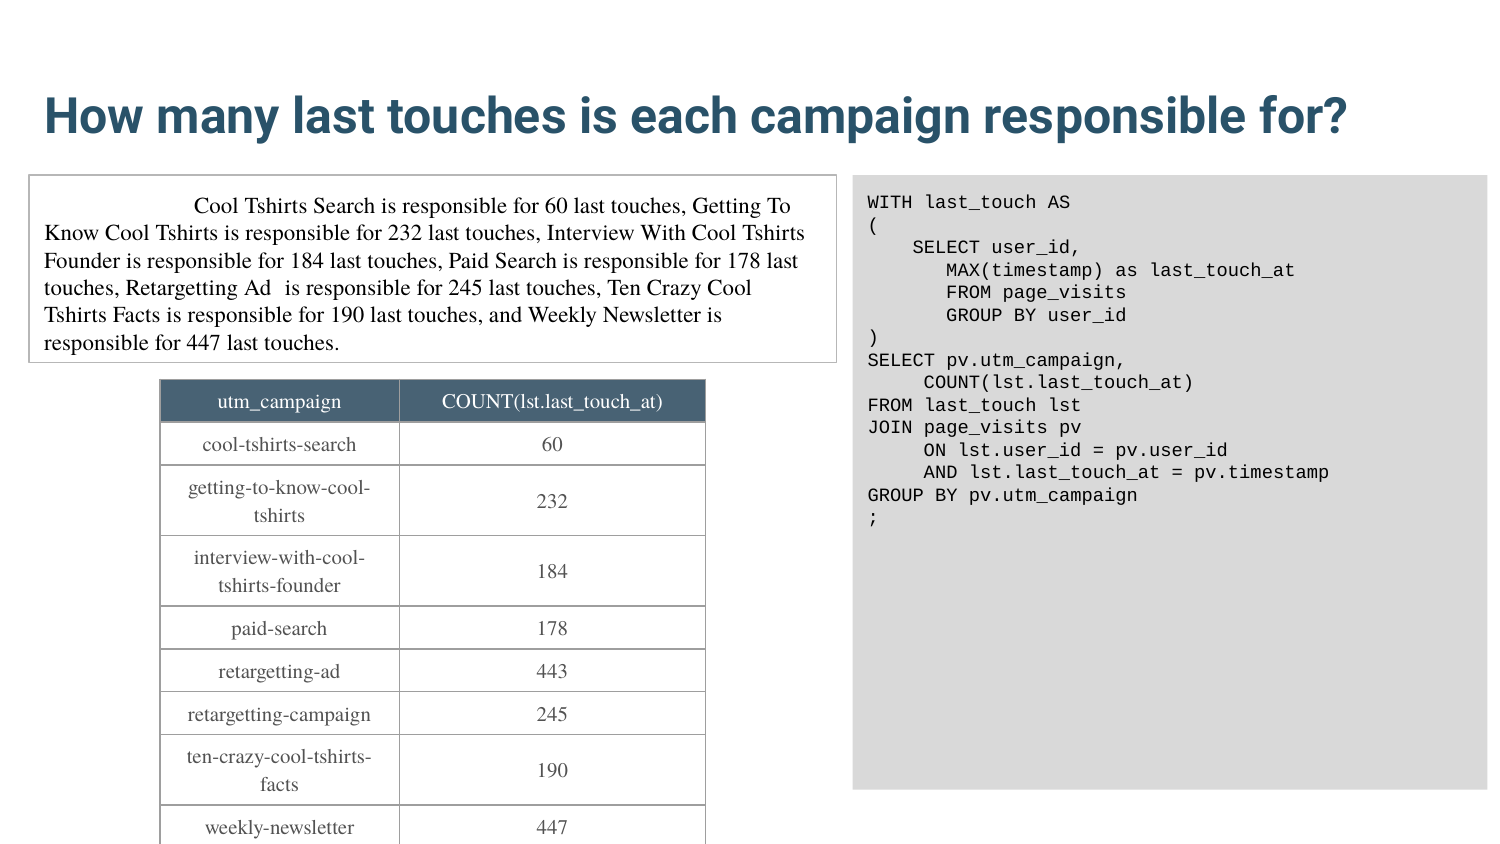

How many last touches is each campaign responsible for?
	Cool Tshirts Search is responsible for 60 last touches, Getting To Know Cool Tshirts is responsible for 232 last touches, Interview With Cool Tshirts Founder is responsible for 184 last touches, Paid Search is responsible for 178 last touches, Retargetting Ad  is responsible for 245 last touches, Ten Crazy Cool Tshirts Facts is responsible for 190 last touches, and Weekly Newsletter is responsible for 447 last touches.

WITH last_touch AS
(
    SELECT user_id,
       MAX(timestamp) as last_touch_at
       FROM page_visits
       GROUP BY user_id
)
SELECT pv.utm_campaign,
     COUNT(lst.last_touch_at)
FROM last_touch lst
JOIN page_visits pv
     ON lst.user_id = pv.user_id
     AND lst.last_touch_at = pv.timestamp
GROUP BY pv.utm_campaign
;
| utm\_campaign | COUNT(lst.last\_touch\_at) |
| --- | --- |
| cool-tshirts-search | 60 |
| getting-to-know-cool-tshirts | 232 |
| interview-with-cool-tshirts-founder | 184 |
| paid-search | 178 |
| retargetting-ad | 443 |
| retargetting-campaign | 245 |
| ten-crazy-cool-tshirts-facts | 190 |
| weekly-newsletter | 447 |